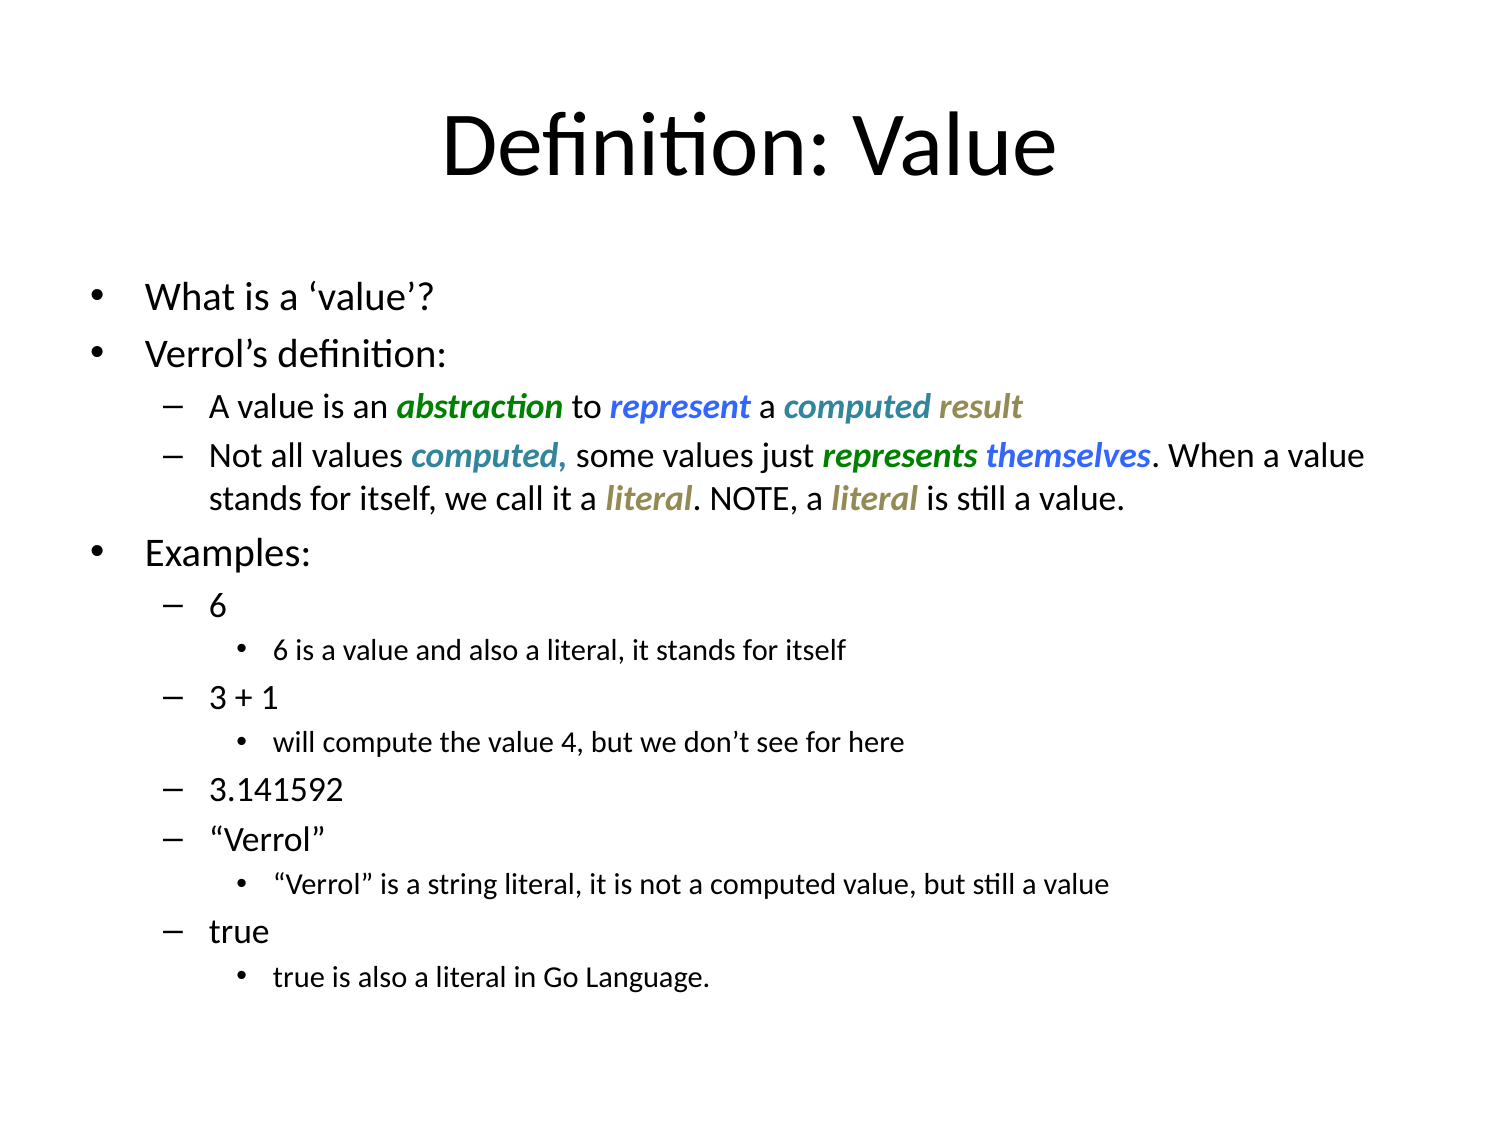

# Definition: Value
What is a ‘value’?
Verrol’s definition:
A value is an abstraction to represent a computed result
Not all values computed, some values just represents themselves. When a value stands for itself, we call it a literal. NOTE, a literal is still a value.
Examples:
6
6 is a value and also a literal, it stands for itself
3 + 1
will compute the value 4, but we don’t see for here
3.141592
“Verrol”
“Verrol” is a string literal, it is not a computed value, but still a value
true
true is also a literal in Go Language.